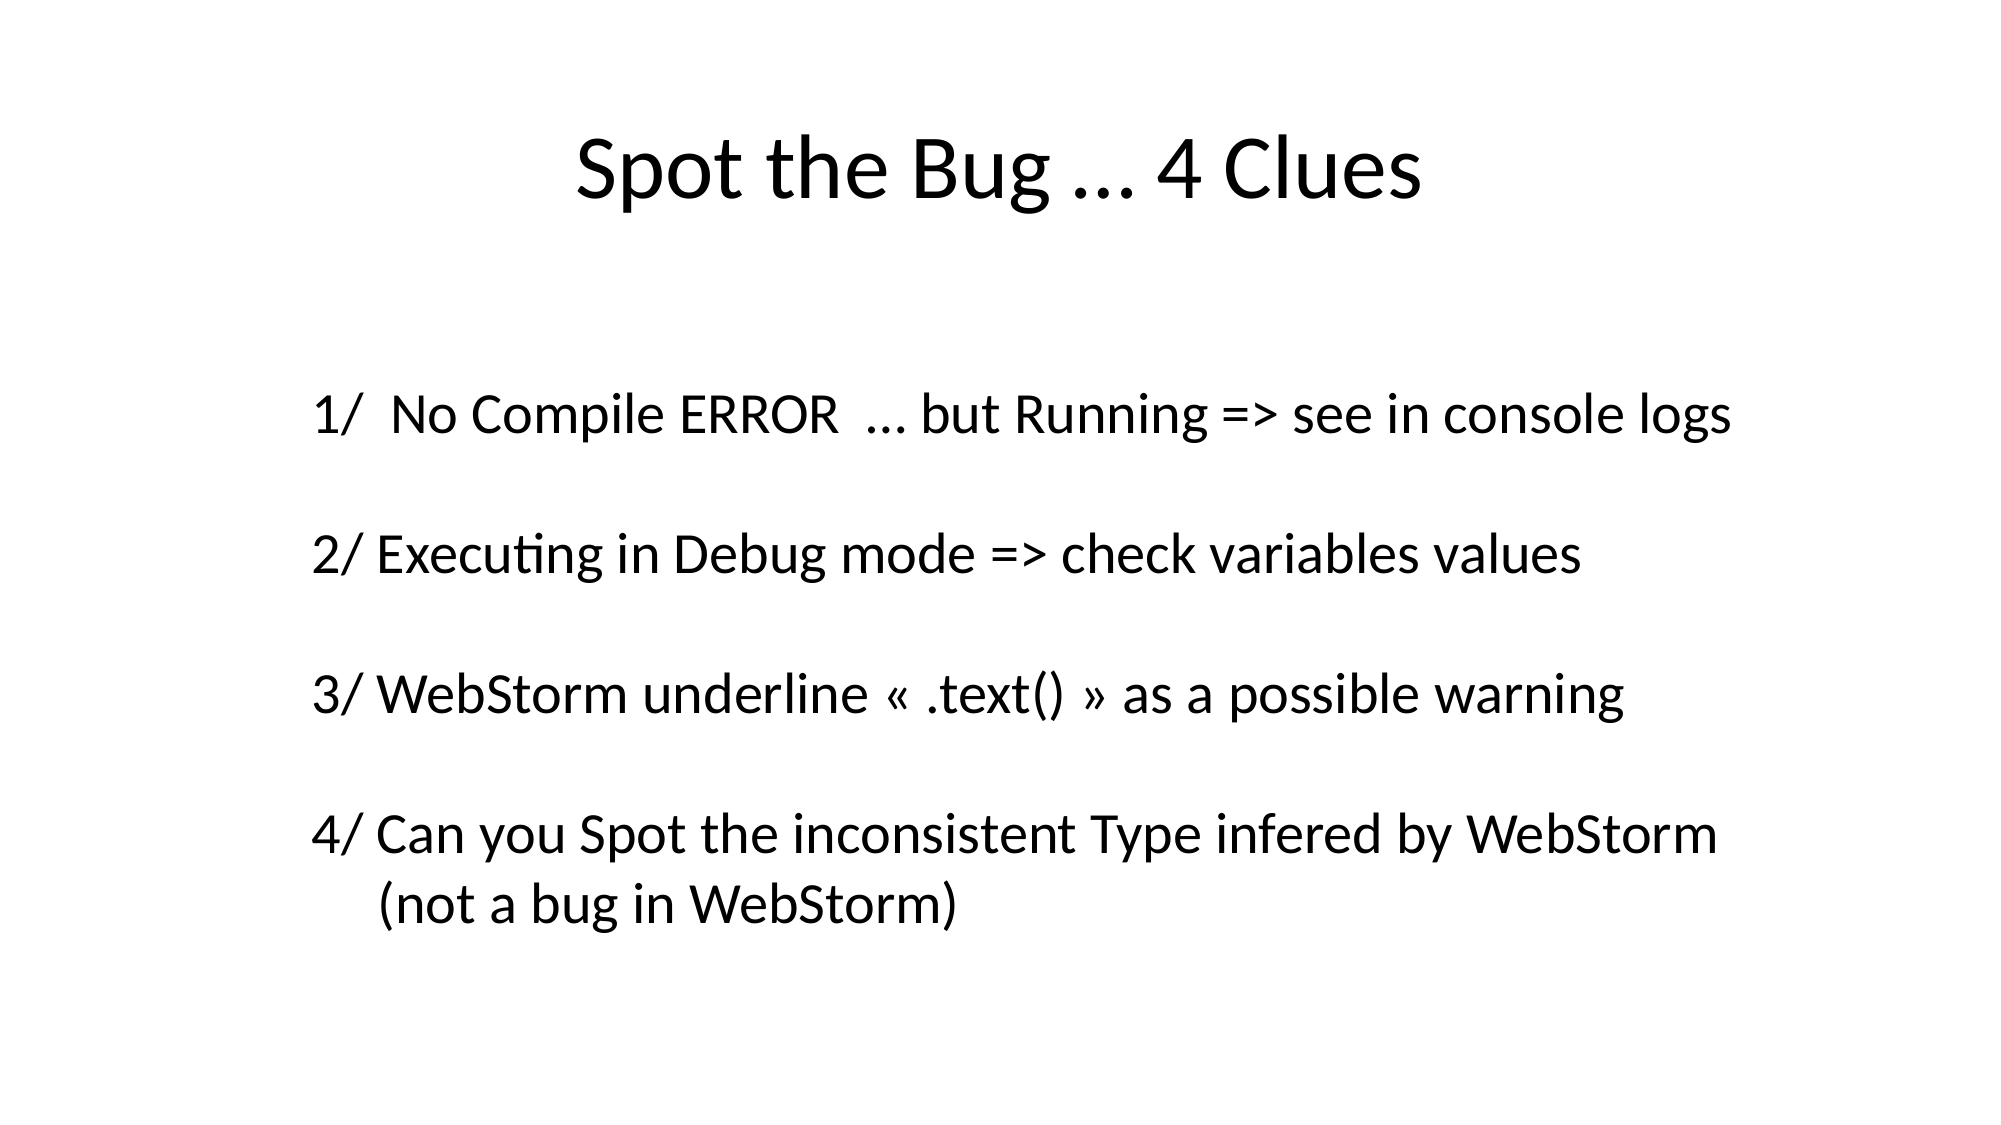

# Spot the Bug … 4 Clues
1/  No Compile ERROR  … but Running => see in console logs

2/ Executing in Debug mode => check variables values

3/ WebStorm underline « .text() » as a possible warning

4/ Can you Spot the inconsistent Type infered by WebStorm
     (not a bug in WebStorm)